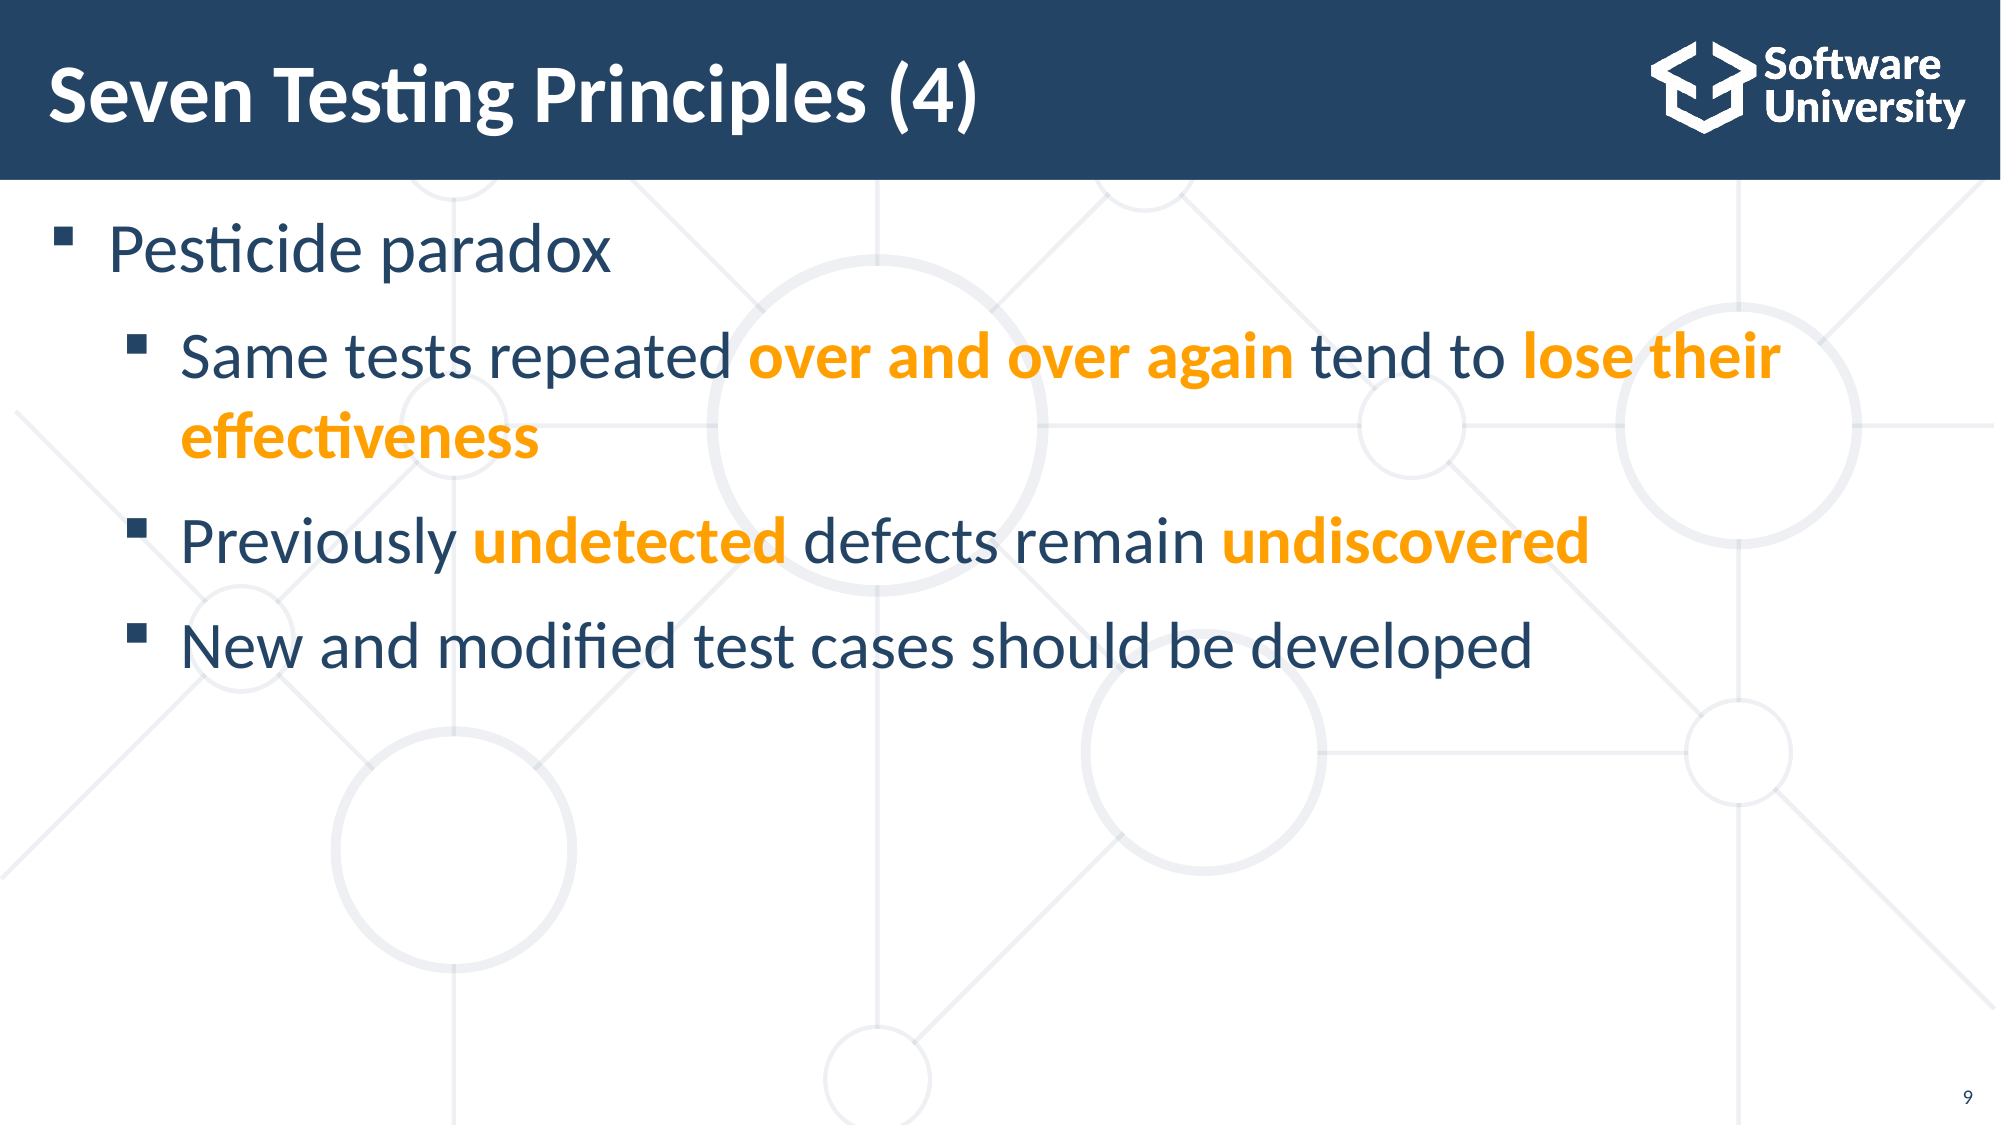

# Seven Testing Principles (4)
Pesticide paradox
Same tests repeated over and over again tend to lose their
effectiveness
Previously undetected defects remain undiscovered
New and modified test cases should be developed
9